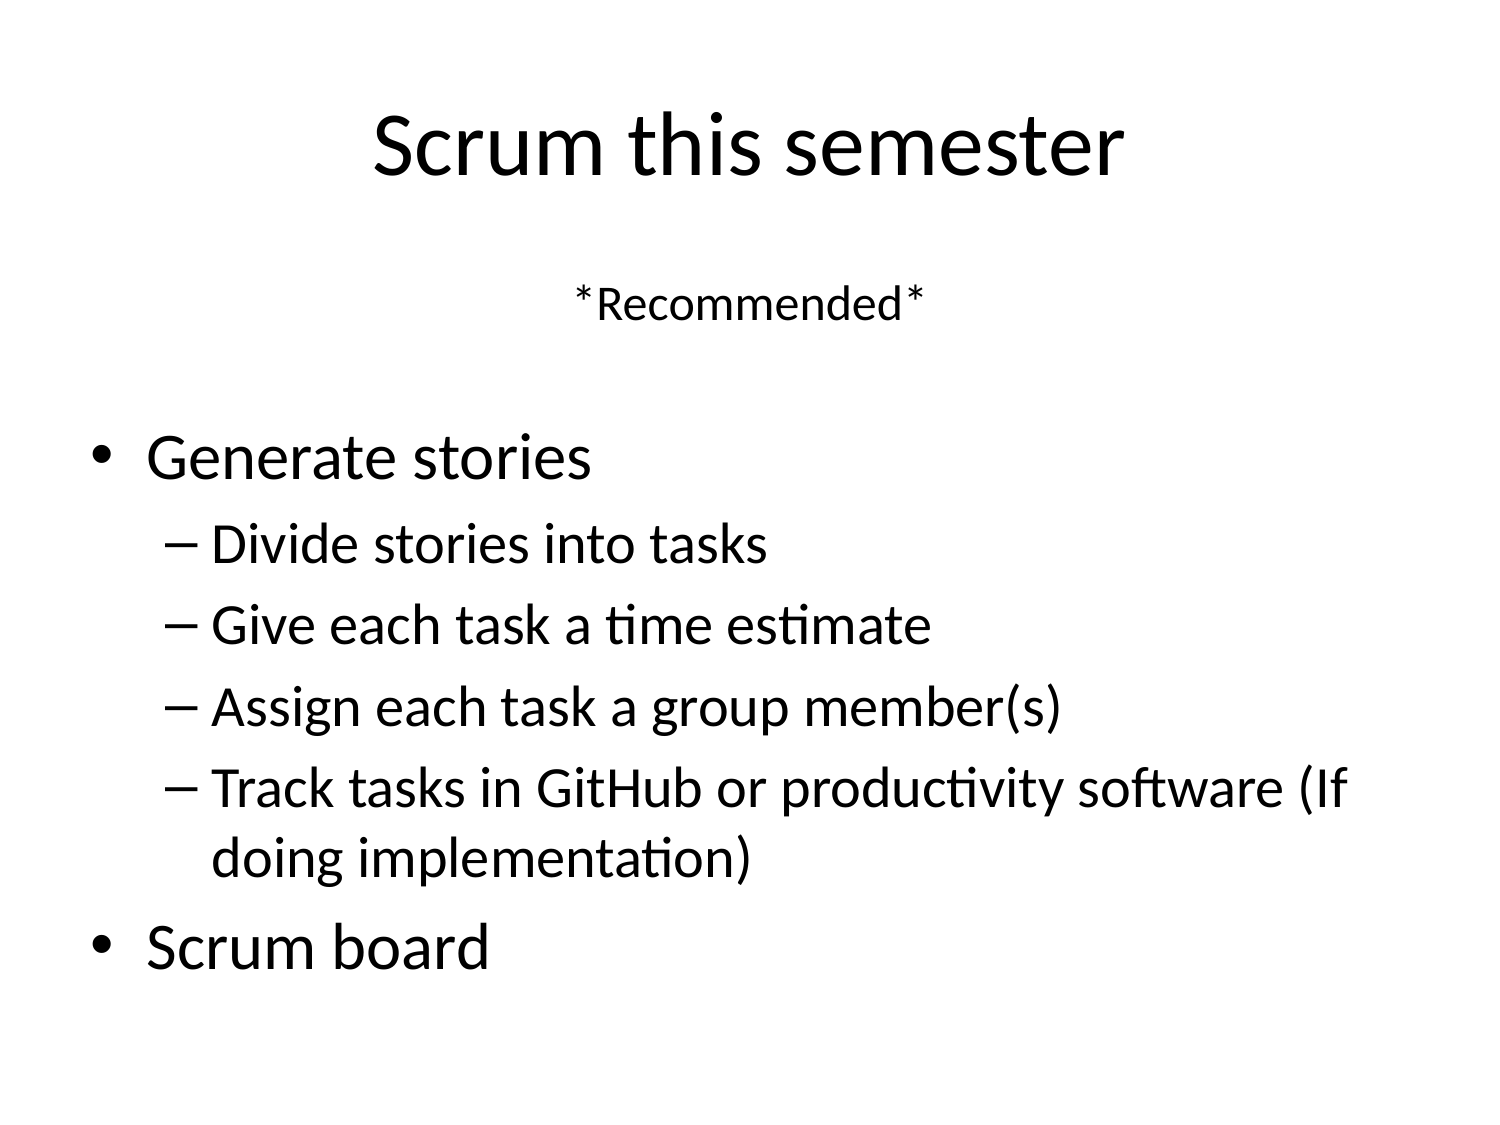

# Scrum this semester
*Recommended*

Generate stories
Divide stories into tasks
Give each task a time estimate
Assign each task a group member(s)
Track tasks in GitHub or productivity software (If doing implementation)
Scrum board